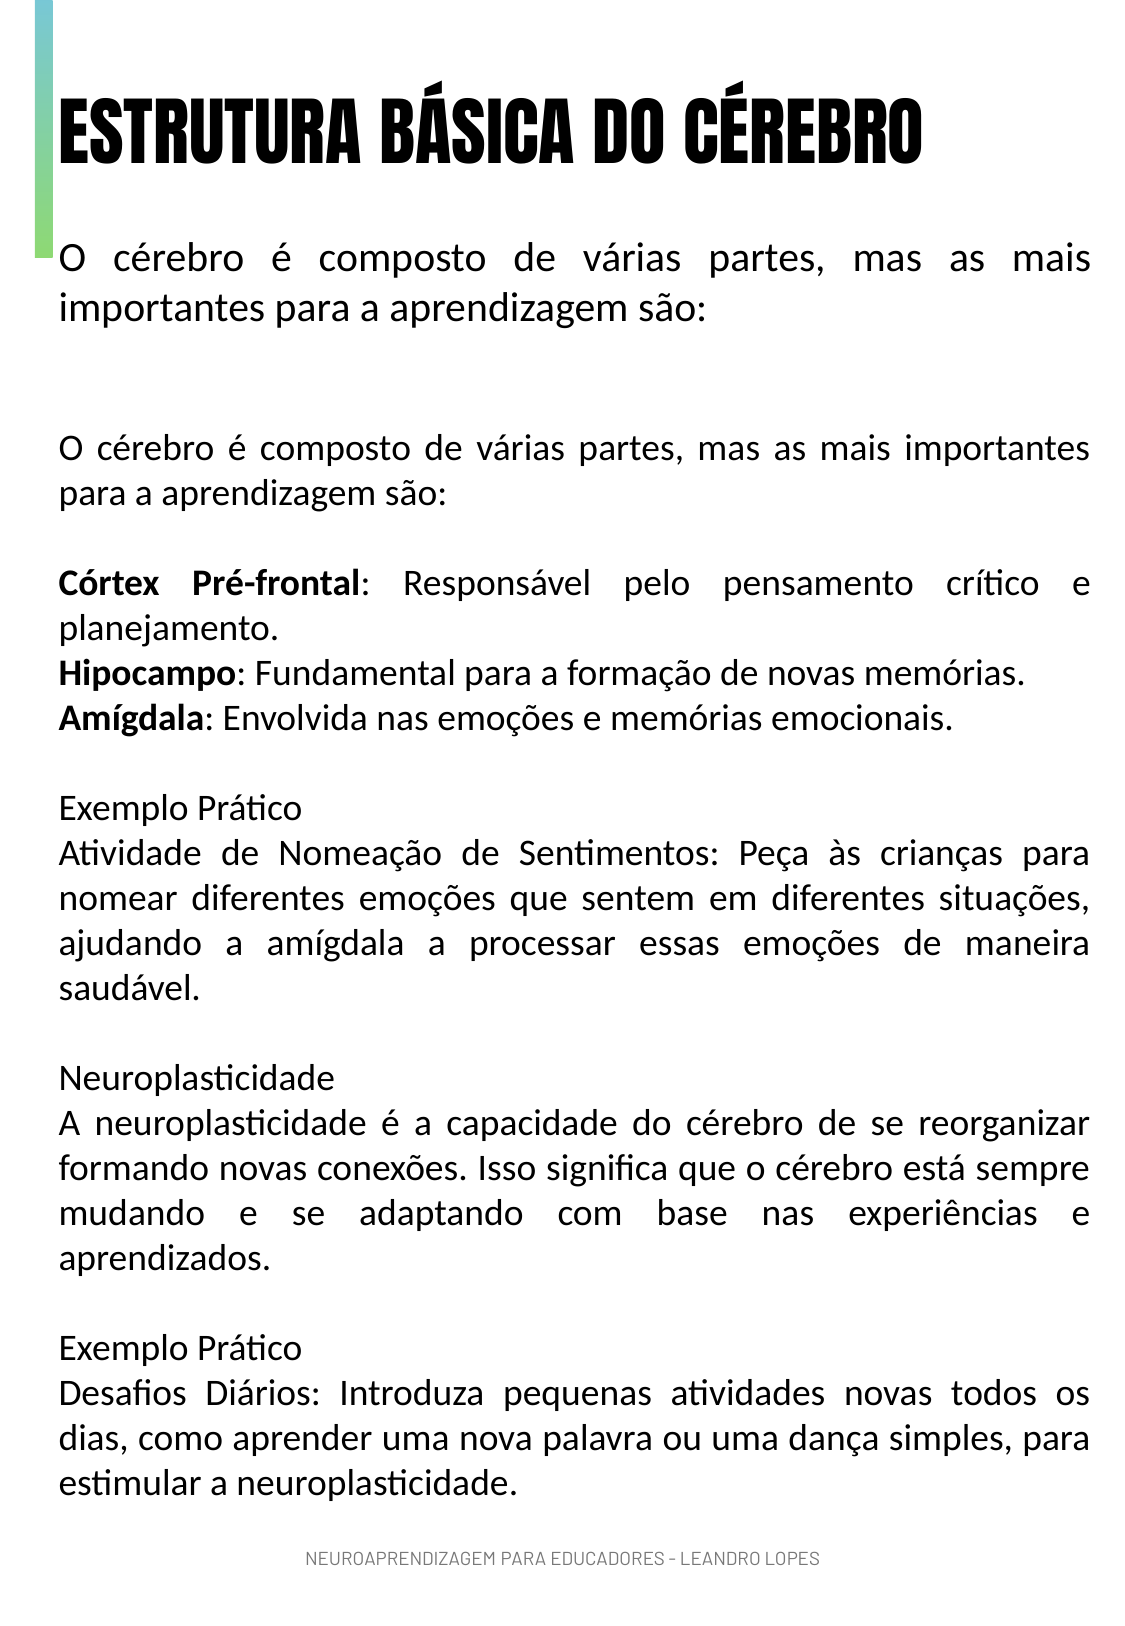

ESTRUTURA BÁSICA DO CÉREBRO

O cérebro é composto de várias partes, mas as mais importantes para a aprendizagem são:
O cérebro é composto de várias partes, mas as mais importantes para a aprendizagem são:

Córtex Pré-frontal: Responsável pelo pensamento crítico e planejamento.
Hipocampo: Fundamental para a formação de novas memórias.
Amígdala: Envolvida nas emoções e memórias emocionais.

Exemplo Prático
Atividade de Nomeação de Sentimentos: Peça às crianças para nomear diferentes emoções que sentem em diferentes situações, ajudando a amígdala a processar essas emoções de maneira saudável.

Neuroplasticidade
A neuroplasticidade é a capacidade do cérebro de se reorganizar formando novas conexões. Isso significa que o cérebro está sempre mudando e se adaptando com base nas experiências e aprendizados.

Exemplo Prático
Desafios Diários: Introduza pequenas atividades novas todos os dias, como aprender uma nova palavra ou uma dança simples, para estimular a neuroplasticidade.
NEUROAPRENDIZAGEM PARA EDUCADORES - LEANDRO LOPES